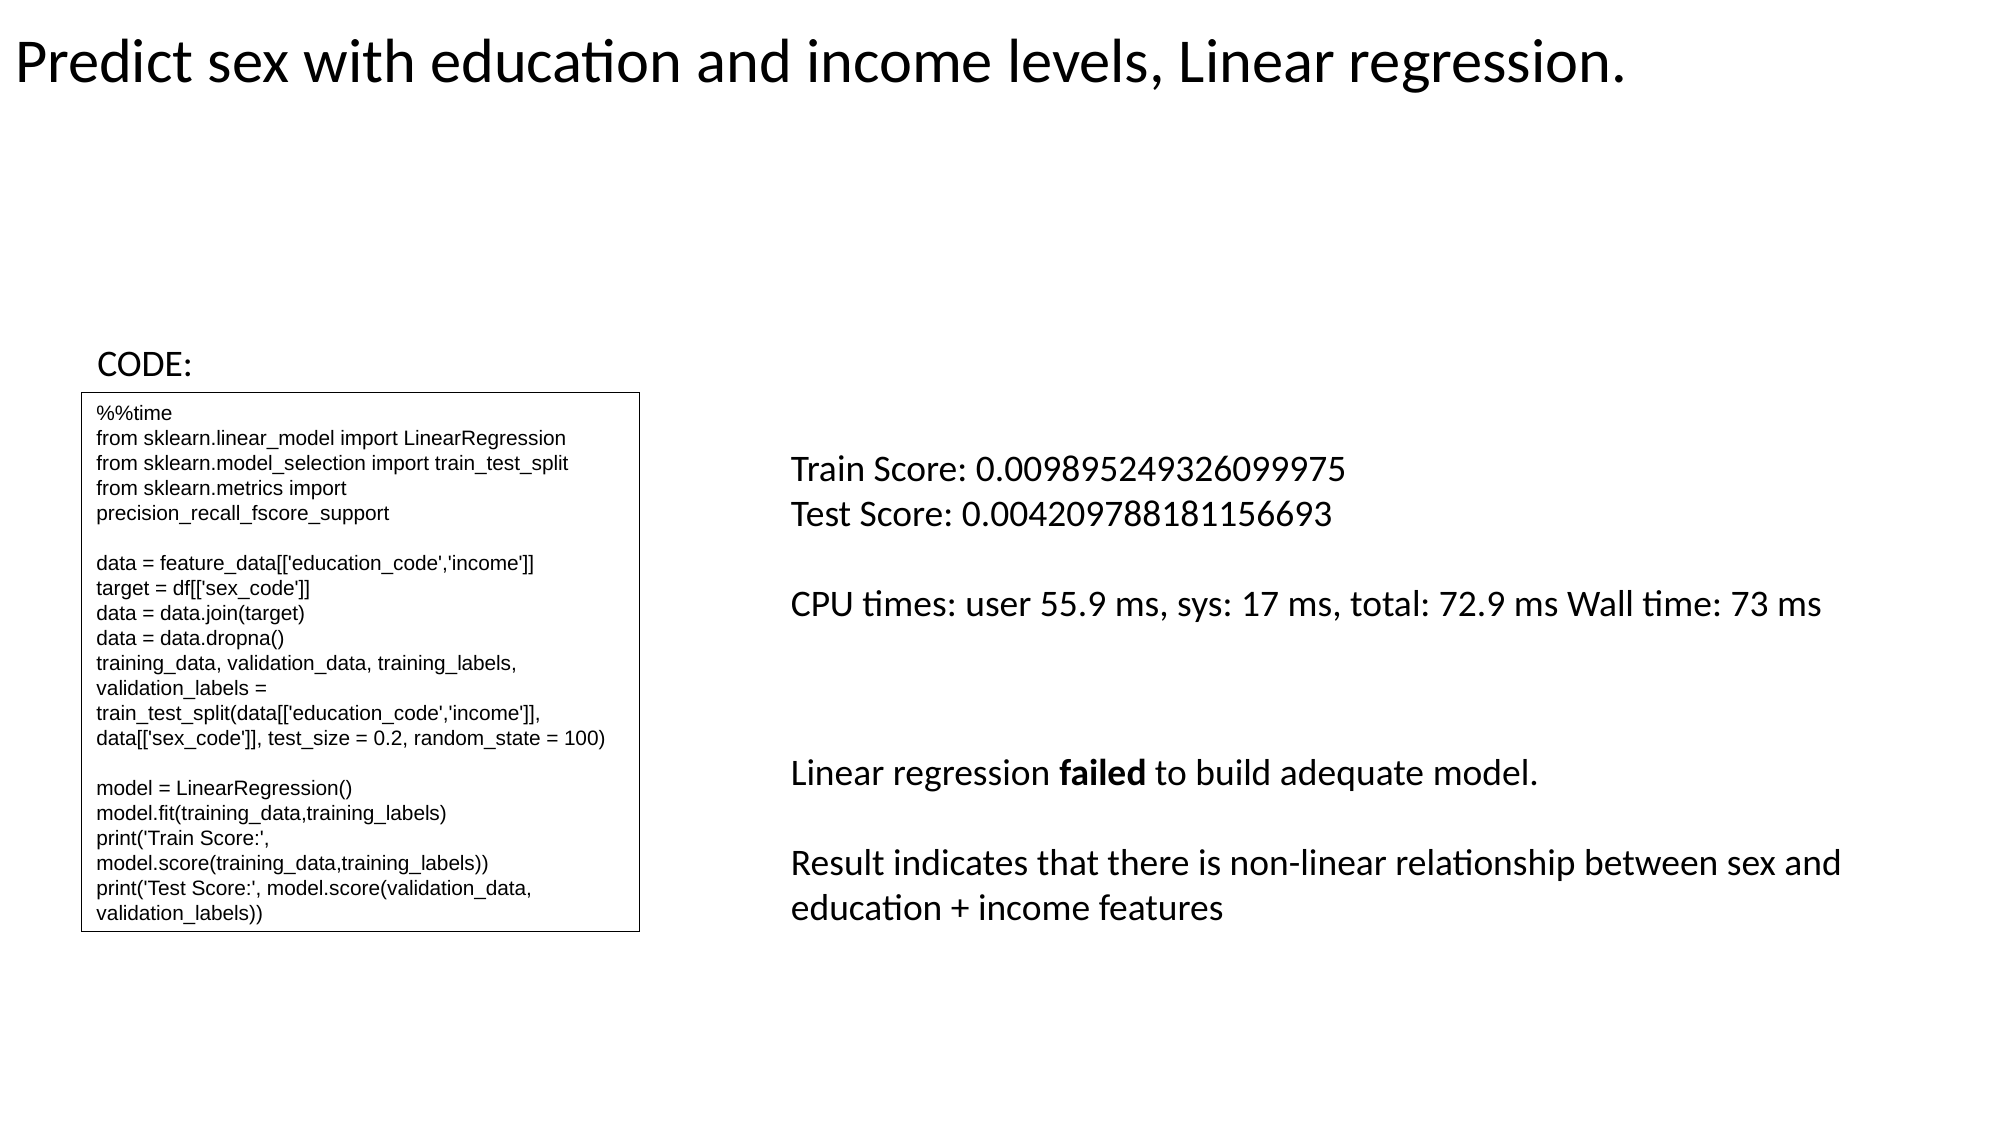

# Predict sex with education and income levels, Linear regression.
CODE:
%%time
from sklearn.linear_model import LinearRegression
from sklearn.model_selection import train_test_split
from sklearn.metrics import precision_recall_fscore_support

data = feature_data[['education_code','income']]
target = df[['sex_code']]
data = data.join(target)
data = data.dropna()
training_data, validation_data, training_labels, validation_labels = train_test_split(data[['education_code','income']], data[['sex_code']], test_size = 0.2, random_state = 100)

model = LinearRegression()
model.fit(training_data,training_labels)
print('Train Score:', model.score(training_data,training_labels))
print('Test Score:', model.score(validation_data, validation_labels))
Train Score: 0.009895249326099975
Test Score: 0.004209788181156693

CPU times: user 55.9 ms, sys: 17 ms, total: 72.9 ms Wall time: 73 ms
Linear regression failed to build adequate model.

Result indicates that there is non-linear relationship between sex and education + income features